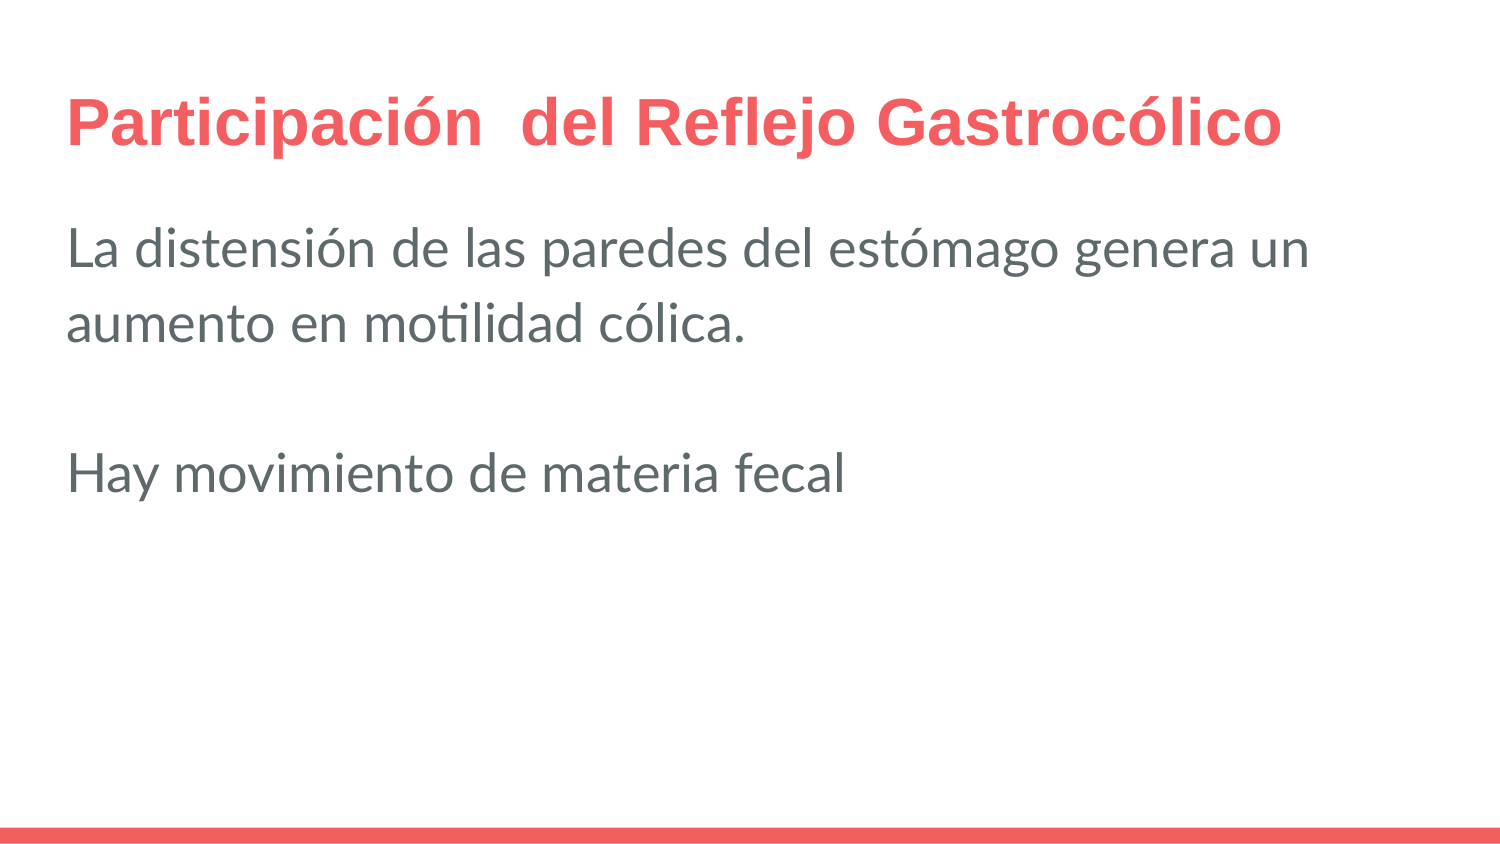

# Participación  del Reflejo Gastrocólico
La distensión de las paredes del estómago genera un aumento en motilidad cólica.
Hay movimiento de materia fecal